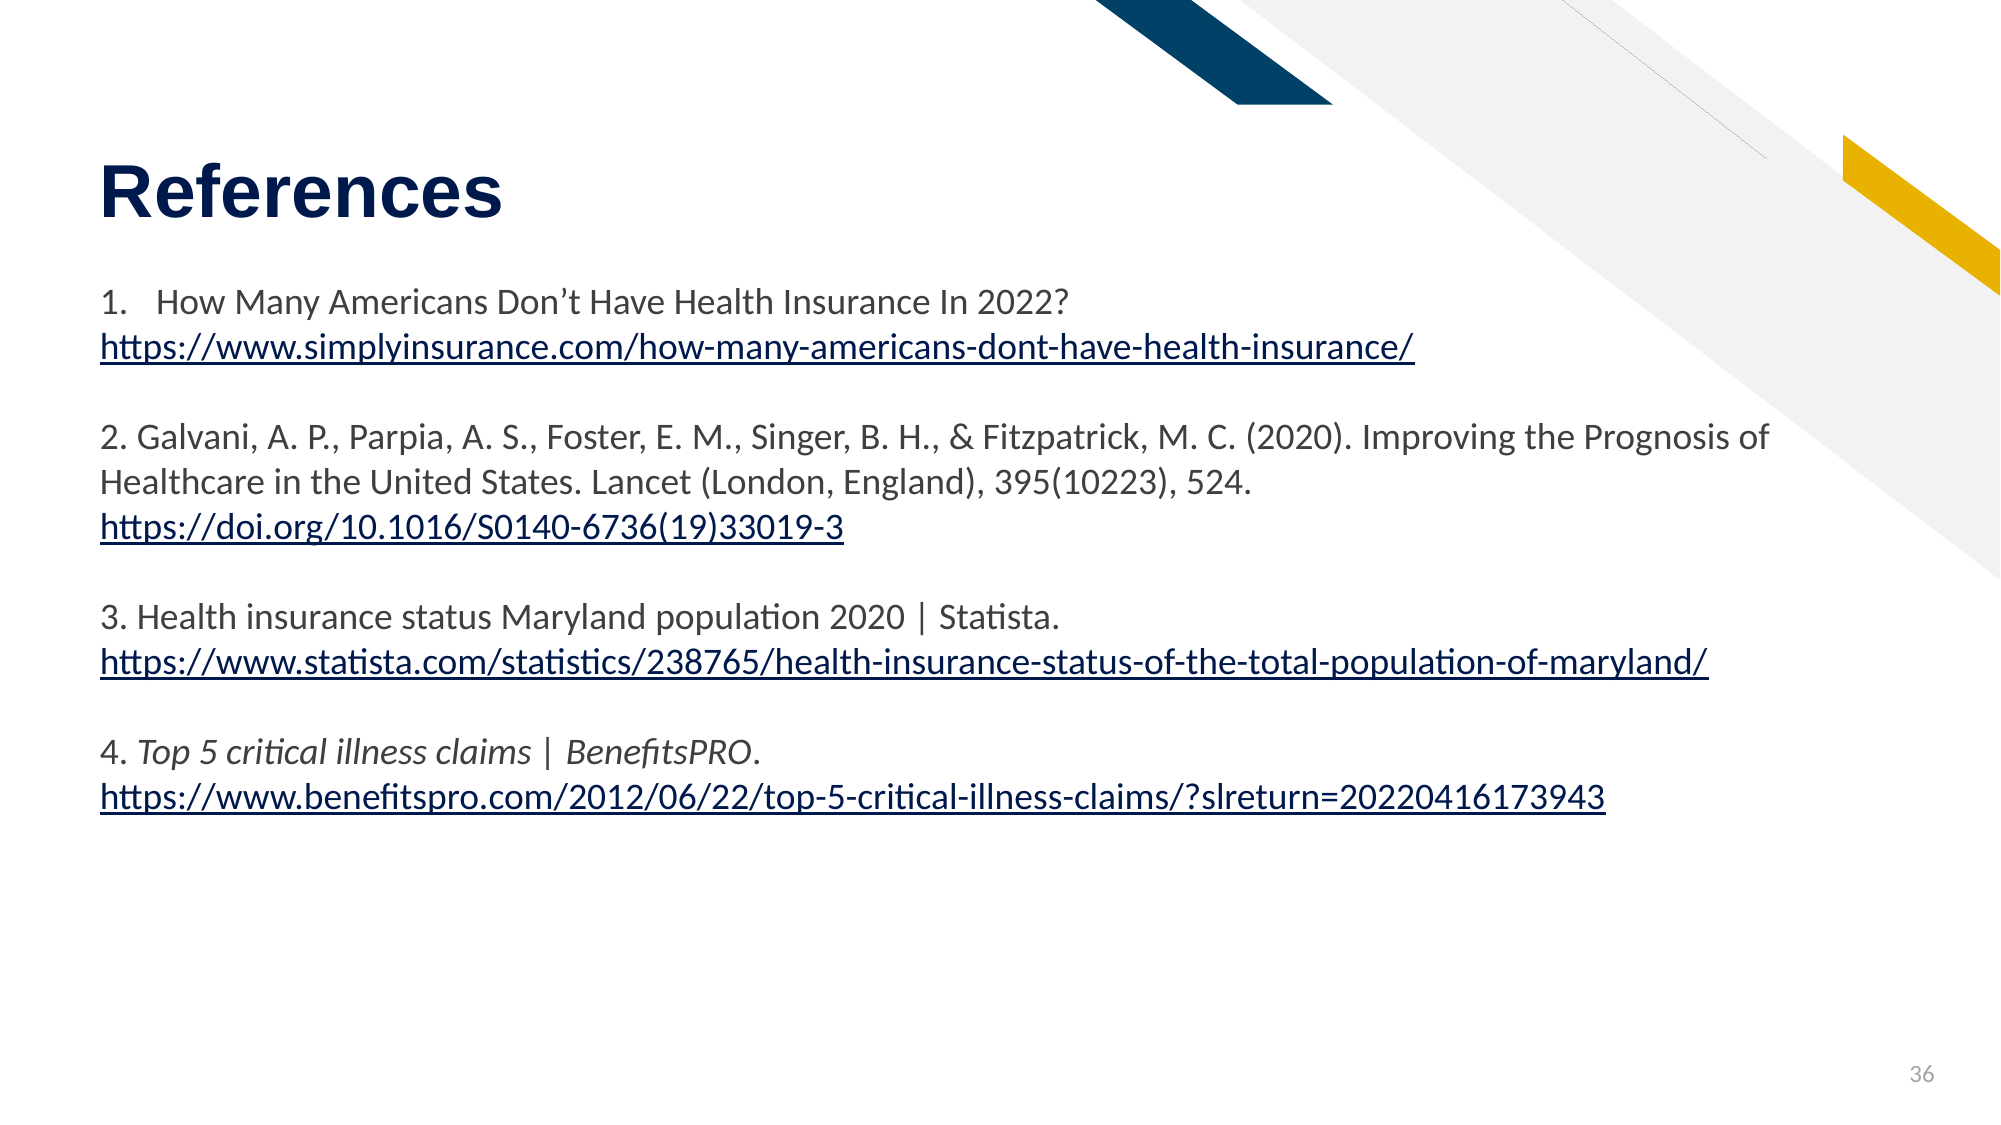

# References
How Many Americans Don’t Have Health Insurance In 2022?
https://www.simplyinsurance.com/how-many-americans-dont-have-health-insurance/

2. Galvani, A. P., Parpia, A. S., Foster, E. M., Singer, B. H., & Fitzpatrick, M. C. (2020). Improving the Prognosis of Healthcare in the United States. Lancet (London, England), 395(10223), 524.
https://doi.org/10.1016/S0140-6736(19)33019-3

3. Health insurance status Maryland population 2020 | Statista.
https://www.statista.com/statistics/238765/health-insurance-status-of-the-total-population-of-maryland/

4. Top 5 critical illness claims | BenefitsPRO.
https://www.benefitspro.com/2012/06/22/top-5-critical-illness-claims/?slreturn=20220416173943

36